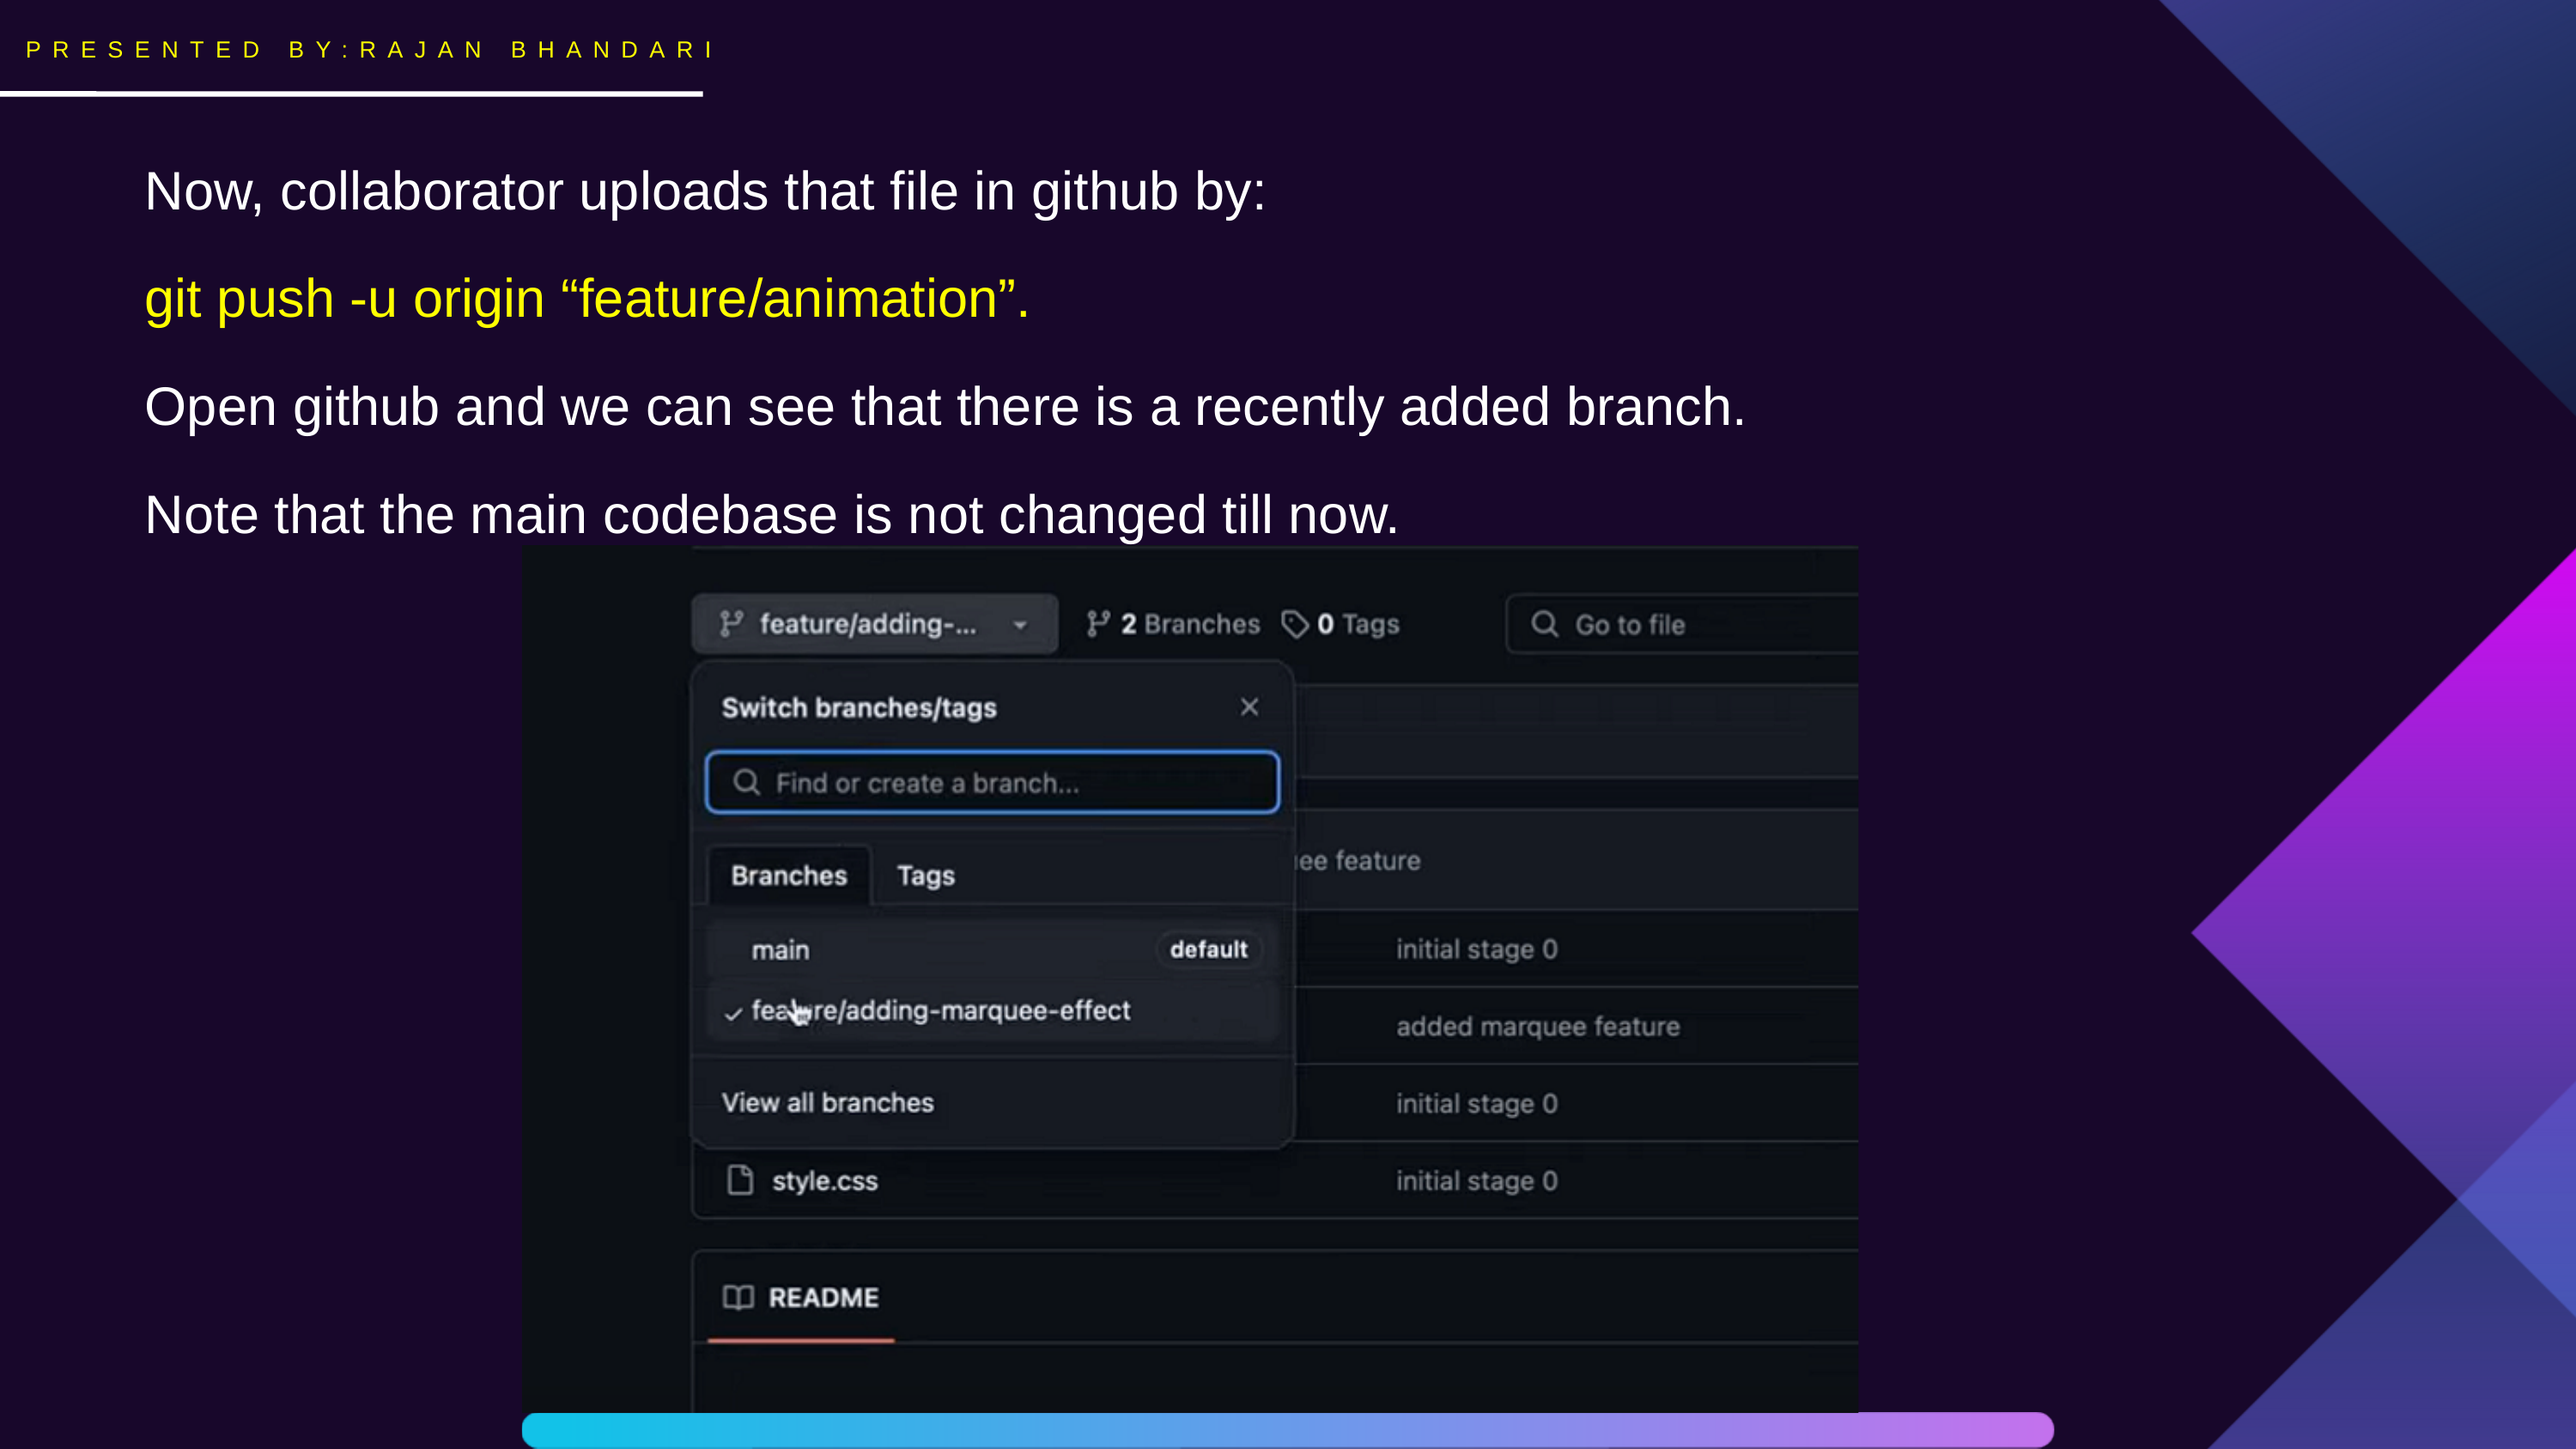

PRESENTED BY:RAJAN BHANDARI

Now, collaborator uploads that file in github by:
git push -u origin “feature/animation”.
Open github and we can see that there is a recently added branch.
Note that the main codebase is not changed till now.